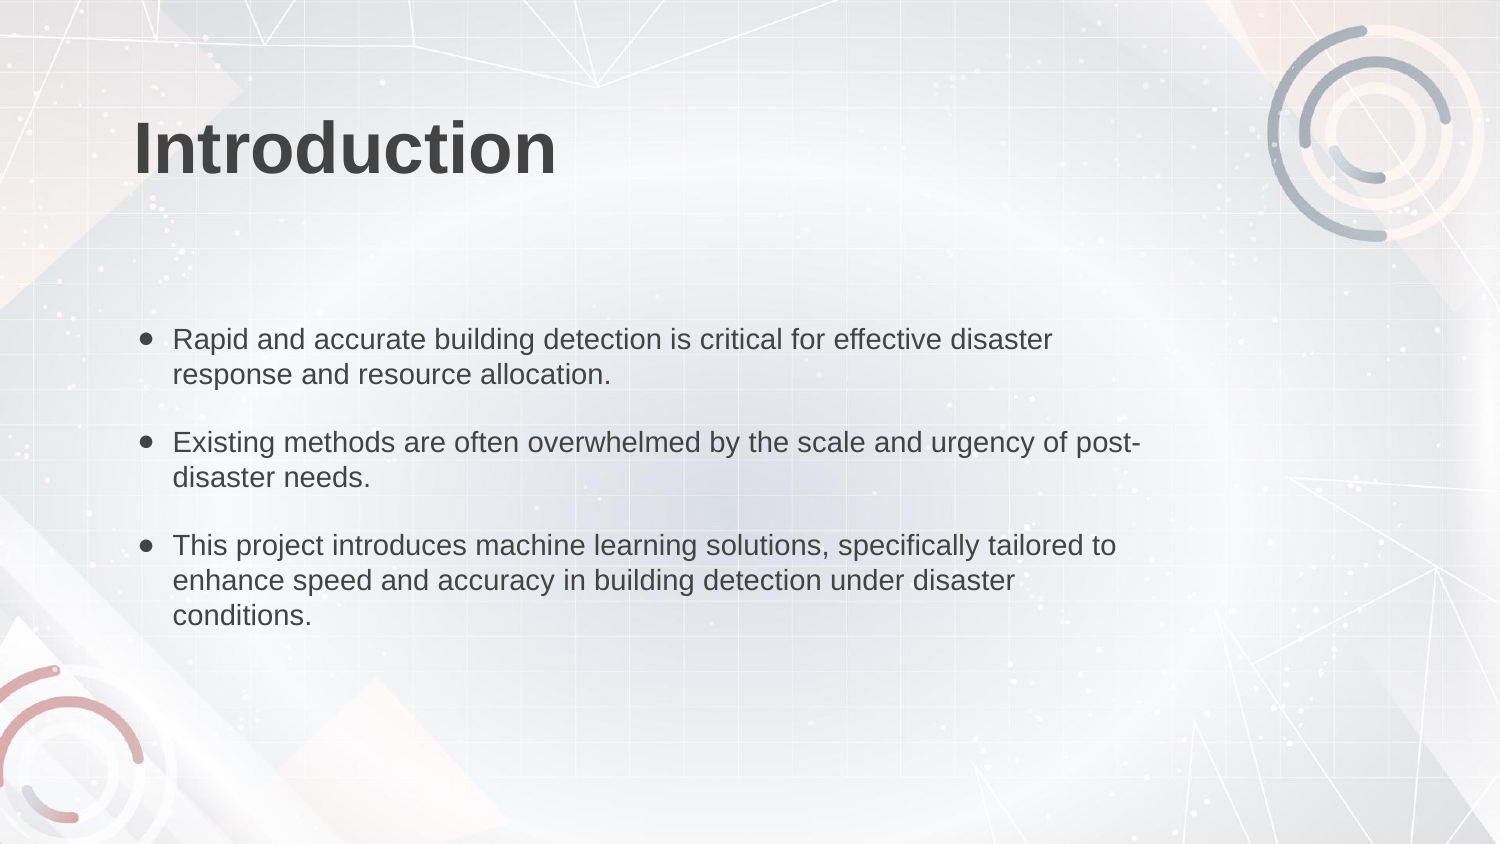

# Introduction
Rapid and accurate building detection is critical for effective disaster response and resource allocation.
Existing methods are often overwhelmed by the scale and urgency of post-disaster needs.
This project introduces machine learning solutions, specifically tailored to enhance speed and accuracy in building detection under disaster conditions.